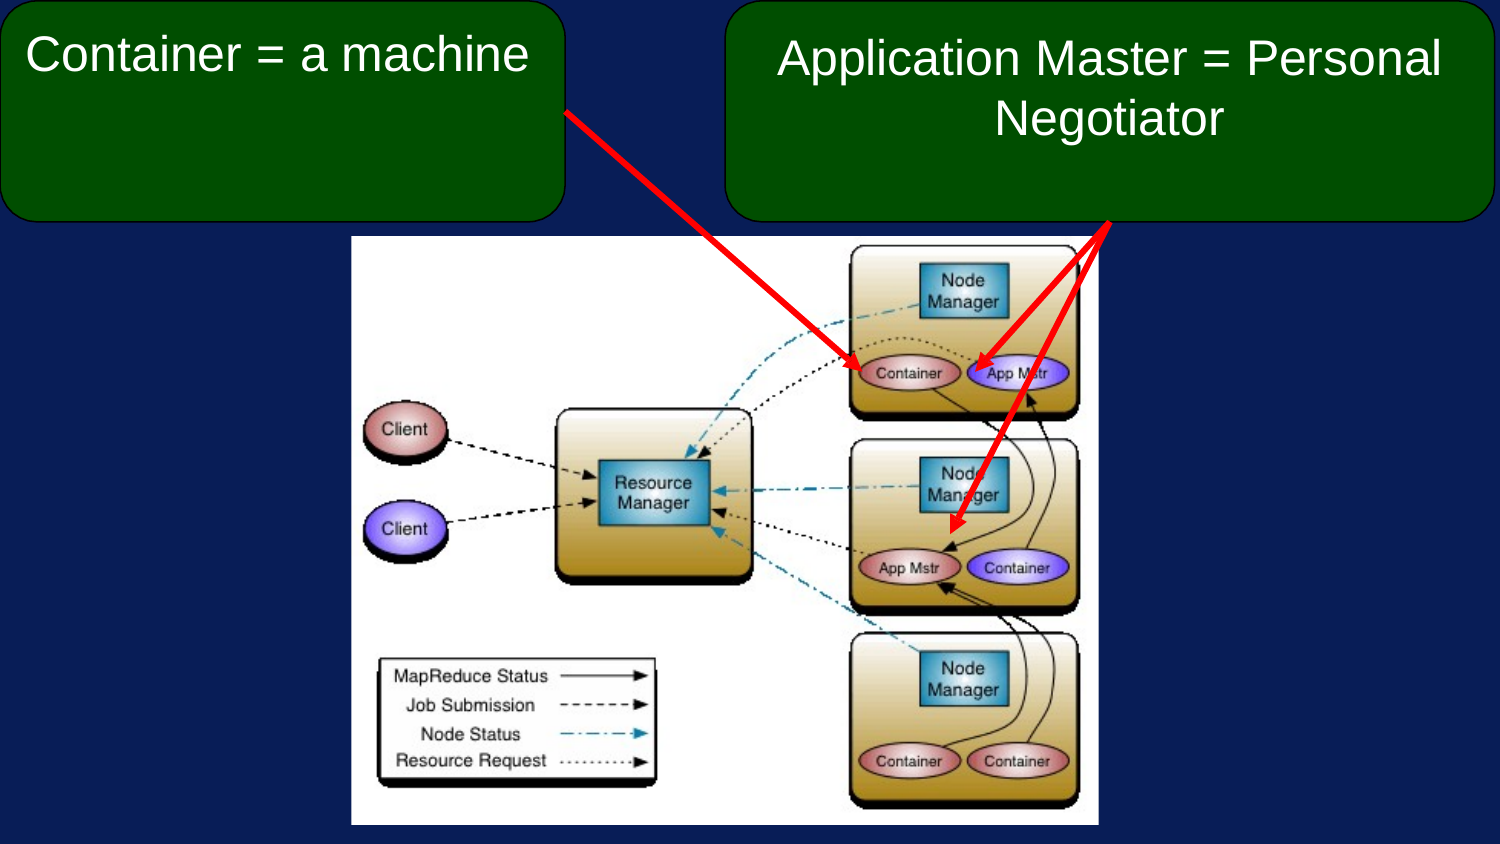

# Container = a machine
Application Master = Personal
Negotiator